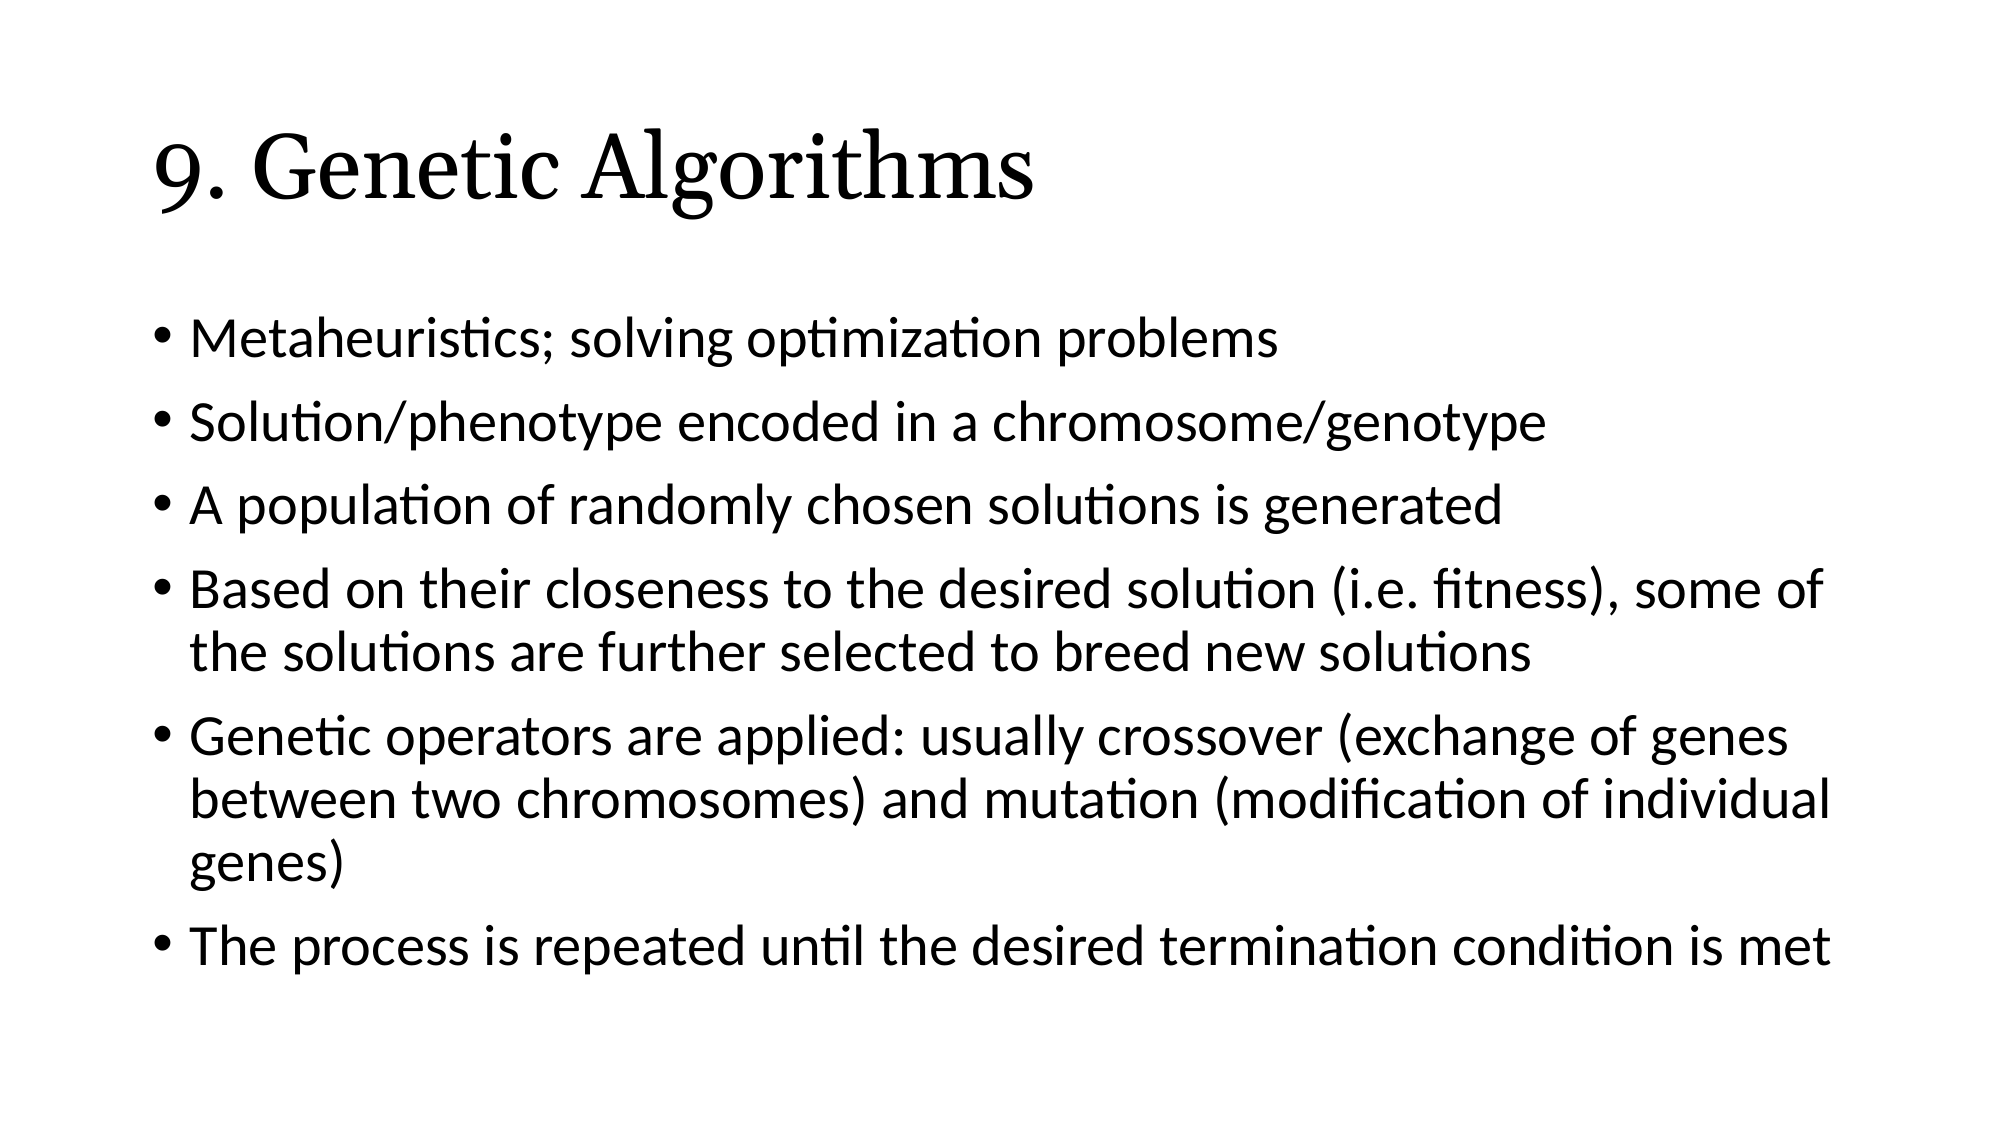

# 9. Genetic Algorithms
Metaheuristics; solving optimization problems
Solution/phenotype encoded in a chromosome/genotype
A population of randomly chosen solutions is generated
Based on their closeness to the desired solution (i.e. fitness), some of the solutions are further selected to breed new solutions
Genetic operators are applied: usually crossover (exchange of genes between two chromosomes) and mutation (modification of individual genes)
The process is repeated until the desired termination condition is met